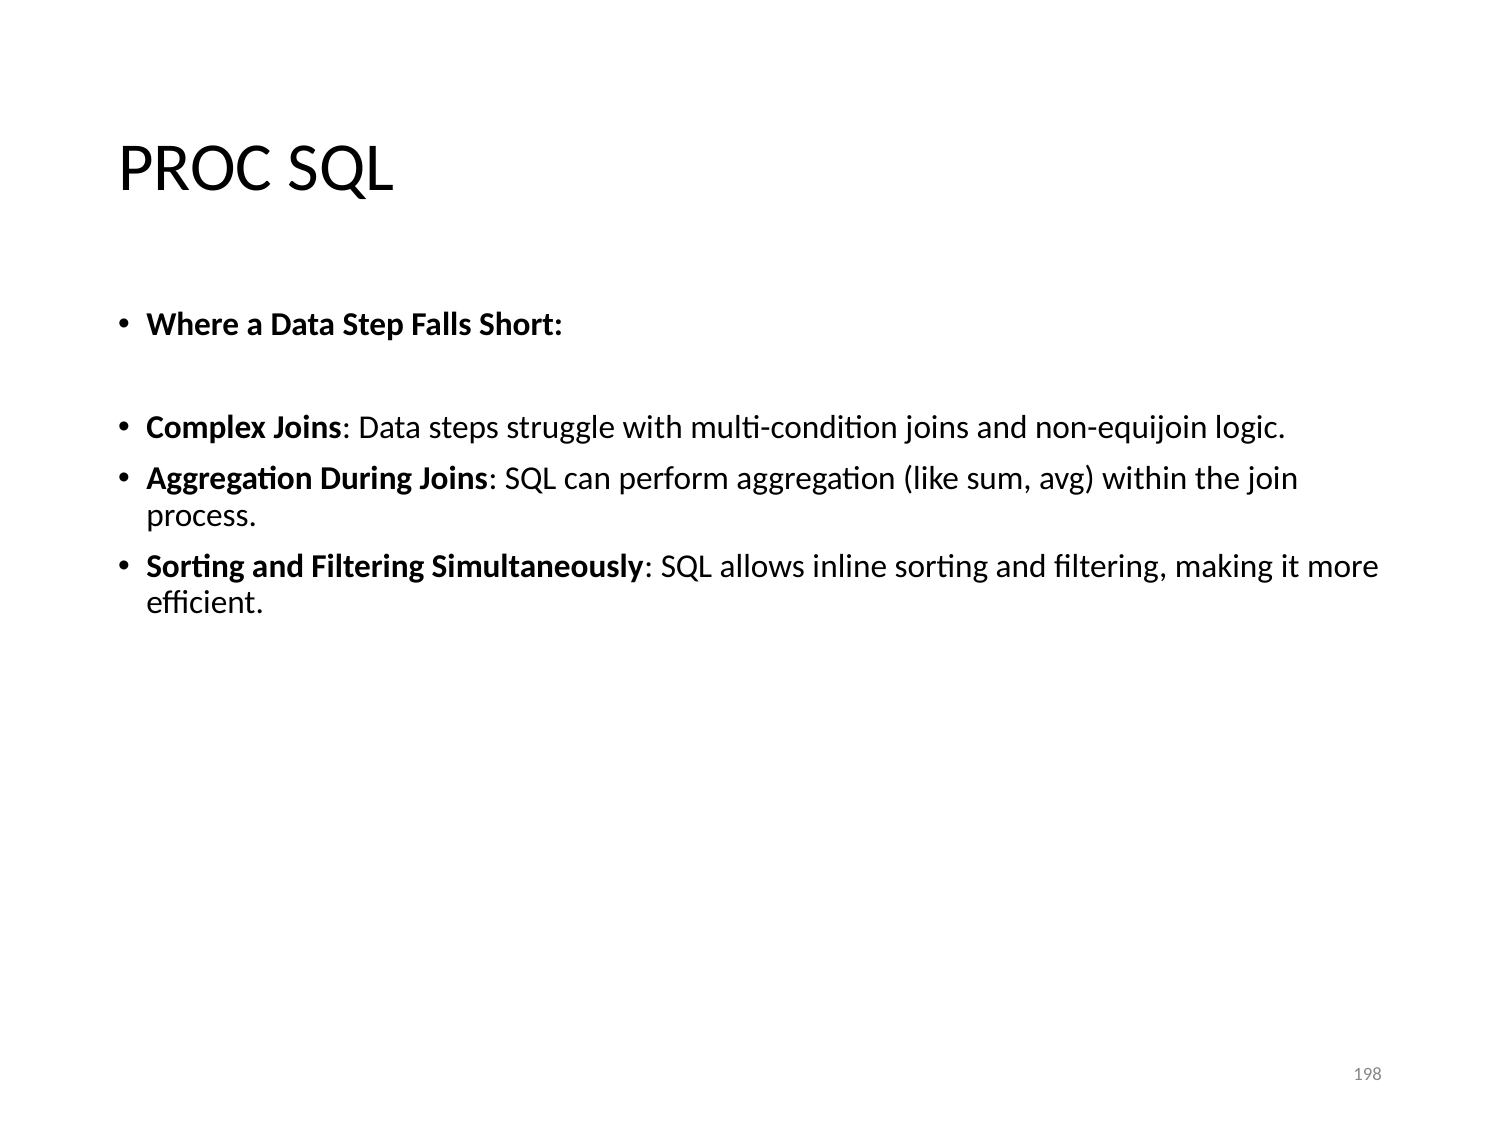

# PROC SQL
Where a Data Step Falls Short:

Complex Joins: Data steps struggle with multi-condition joins and non-equijoin logic.
Aggregation During Joins: SQL can perform aggregation (like sum, avg) within the join process.
Sorting and Filtering Simultaneously: SQL allows inline sorting and filtering, making it more efficient.
198